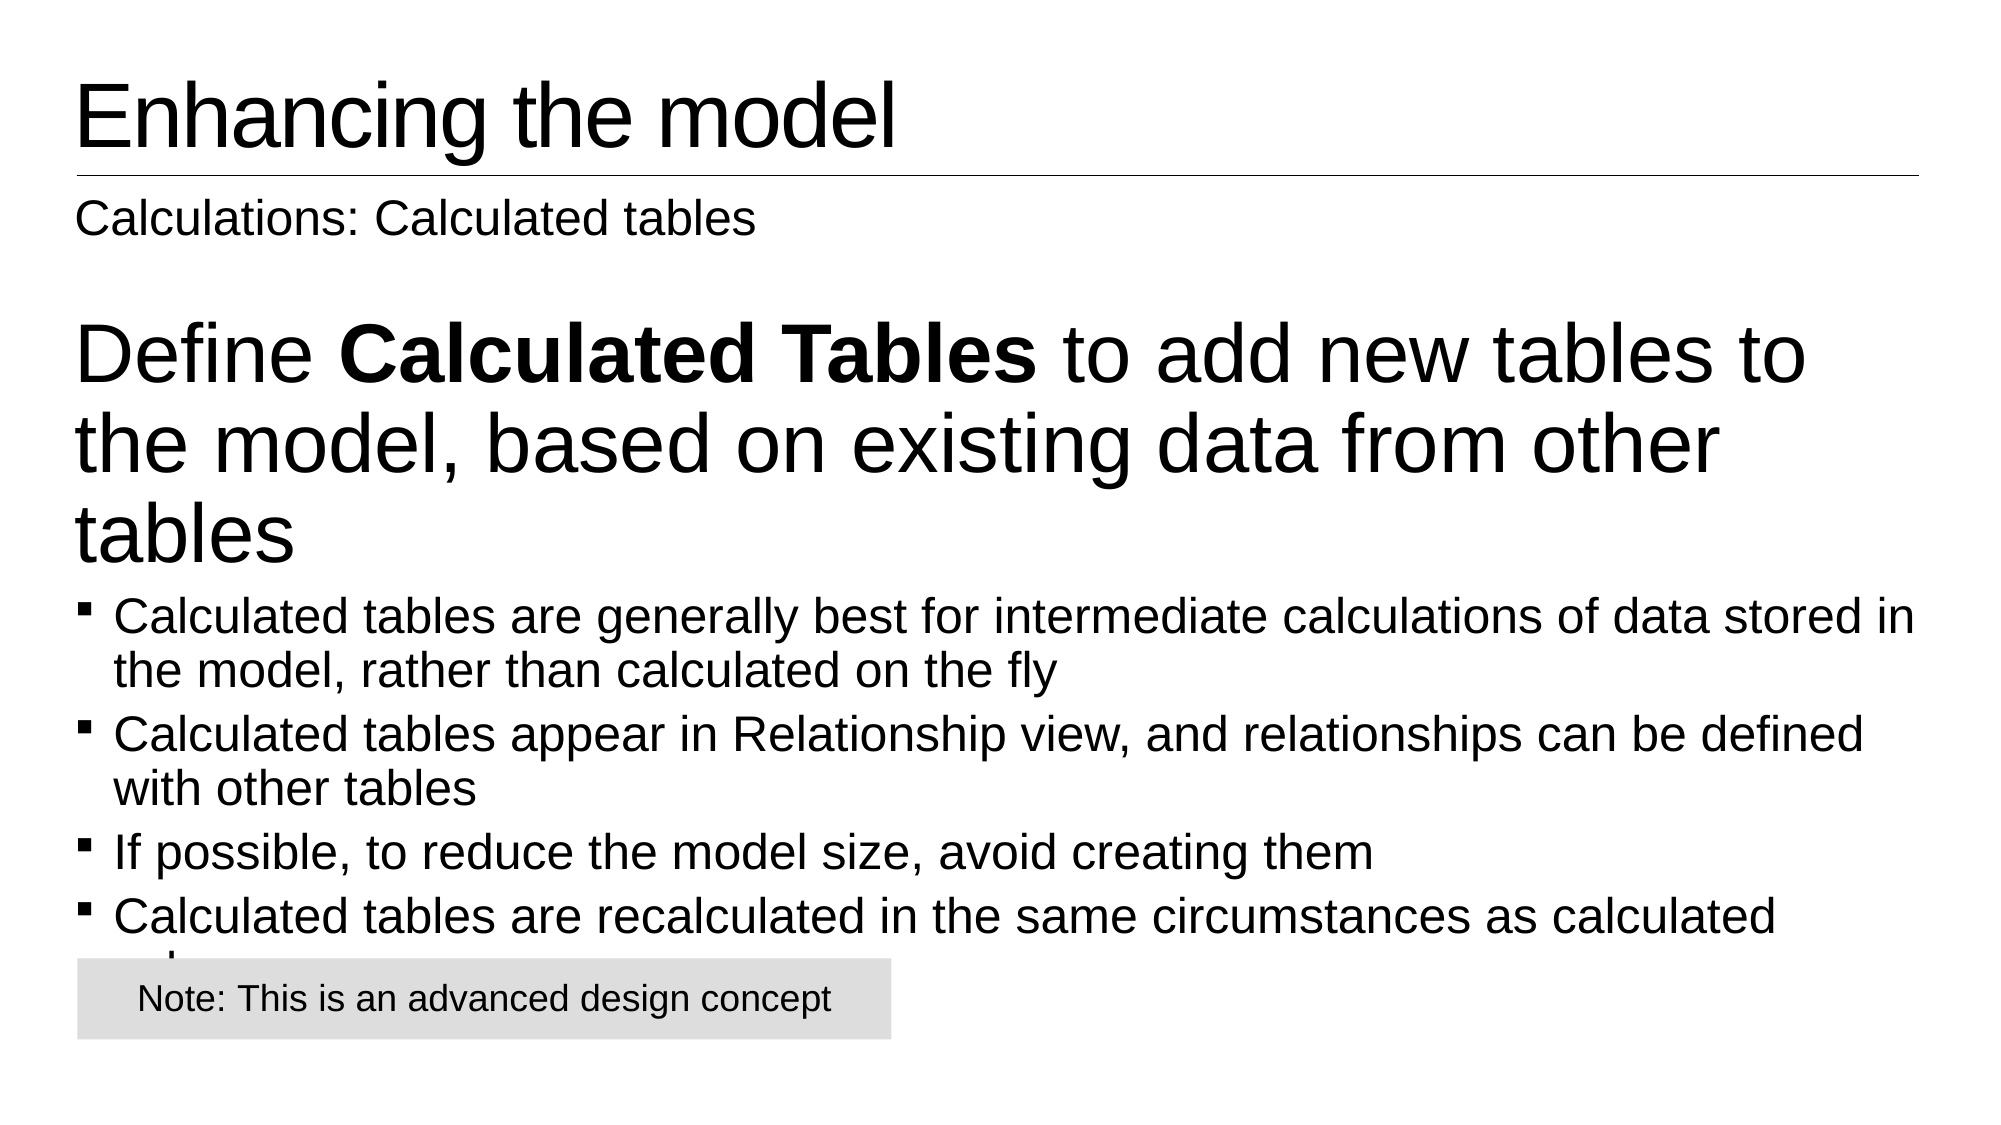

# Enhancing the model
Calculations: Calculated tables
Define Calculated Tables to add new tables to the model, based on existing data from other tables
Calculated tables are generally best for intermediate calculations of data stored in the model, rather than calculated on the fly
Calculated tables appear in Relationship view, and relationships can be defined with other tables
If possible, to reduce the model size, avoid creating them
Calculated tables are recalculated in the same circumstances as calculated columns

Note: This is an advanced design concept